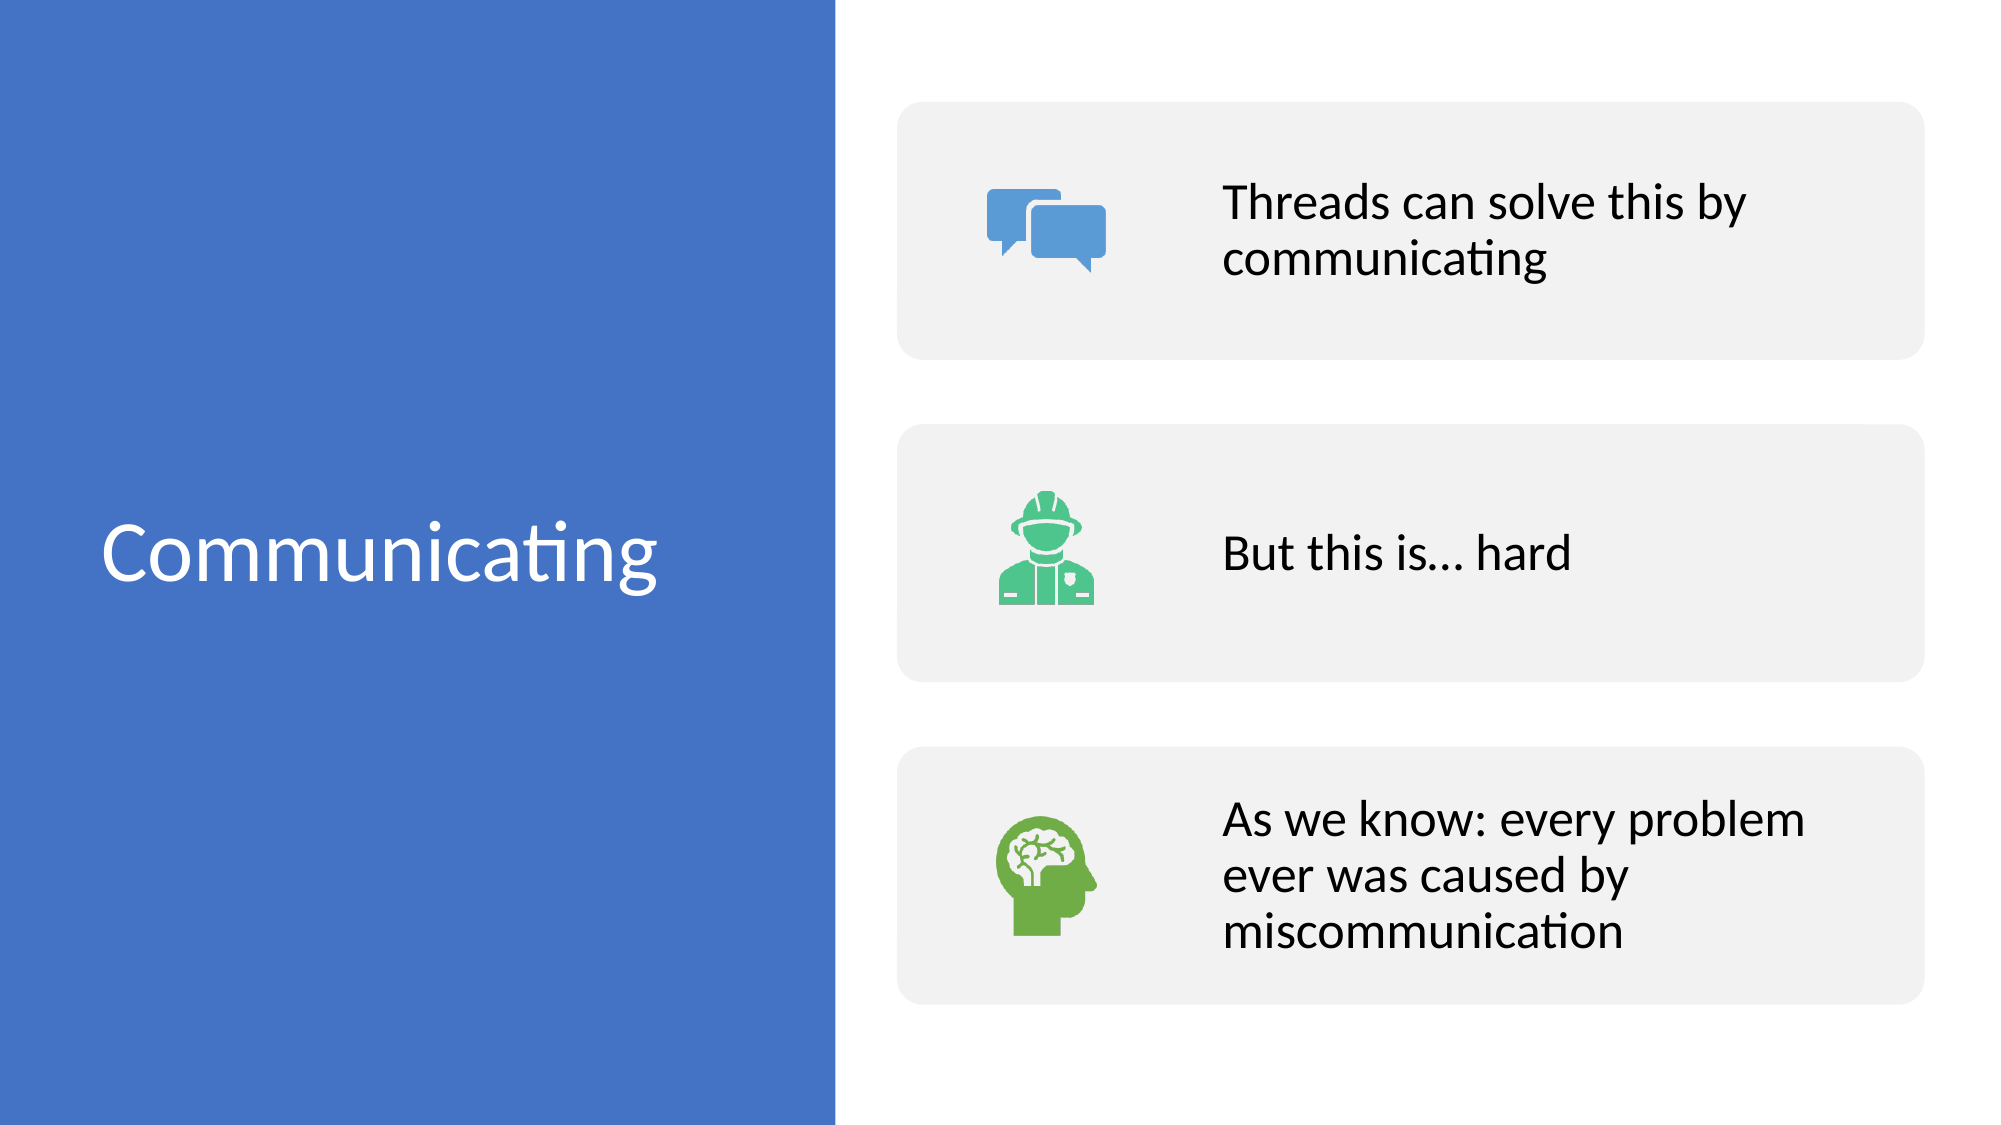

# Communicating
Threads can solve this by communicating
But this is… hard
As we know: every problem ever was caused by miscommunication